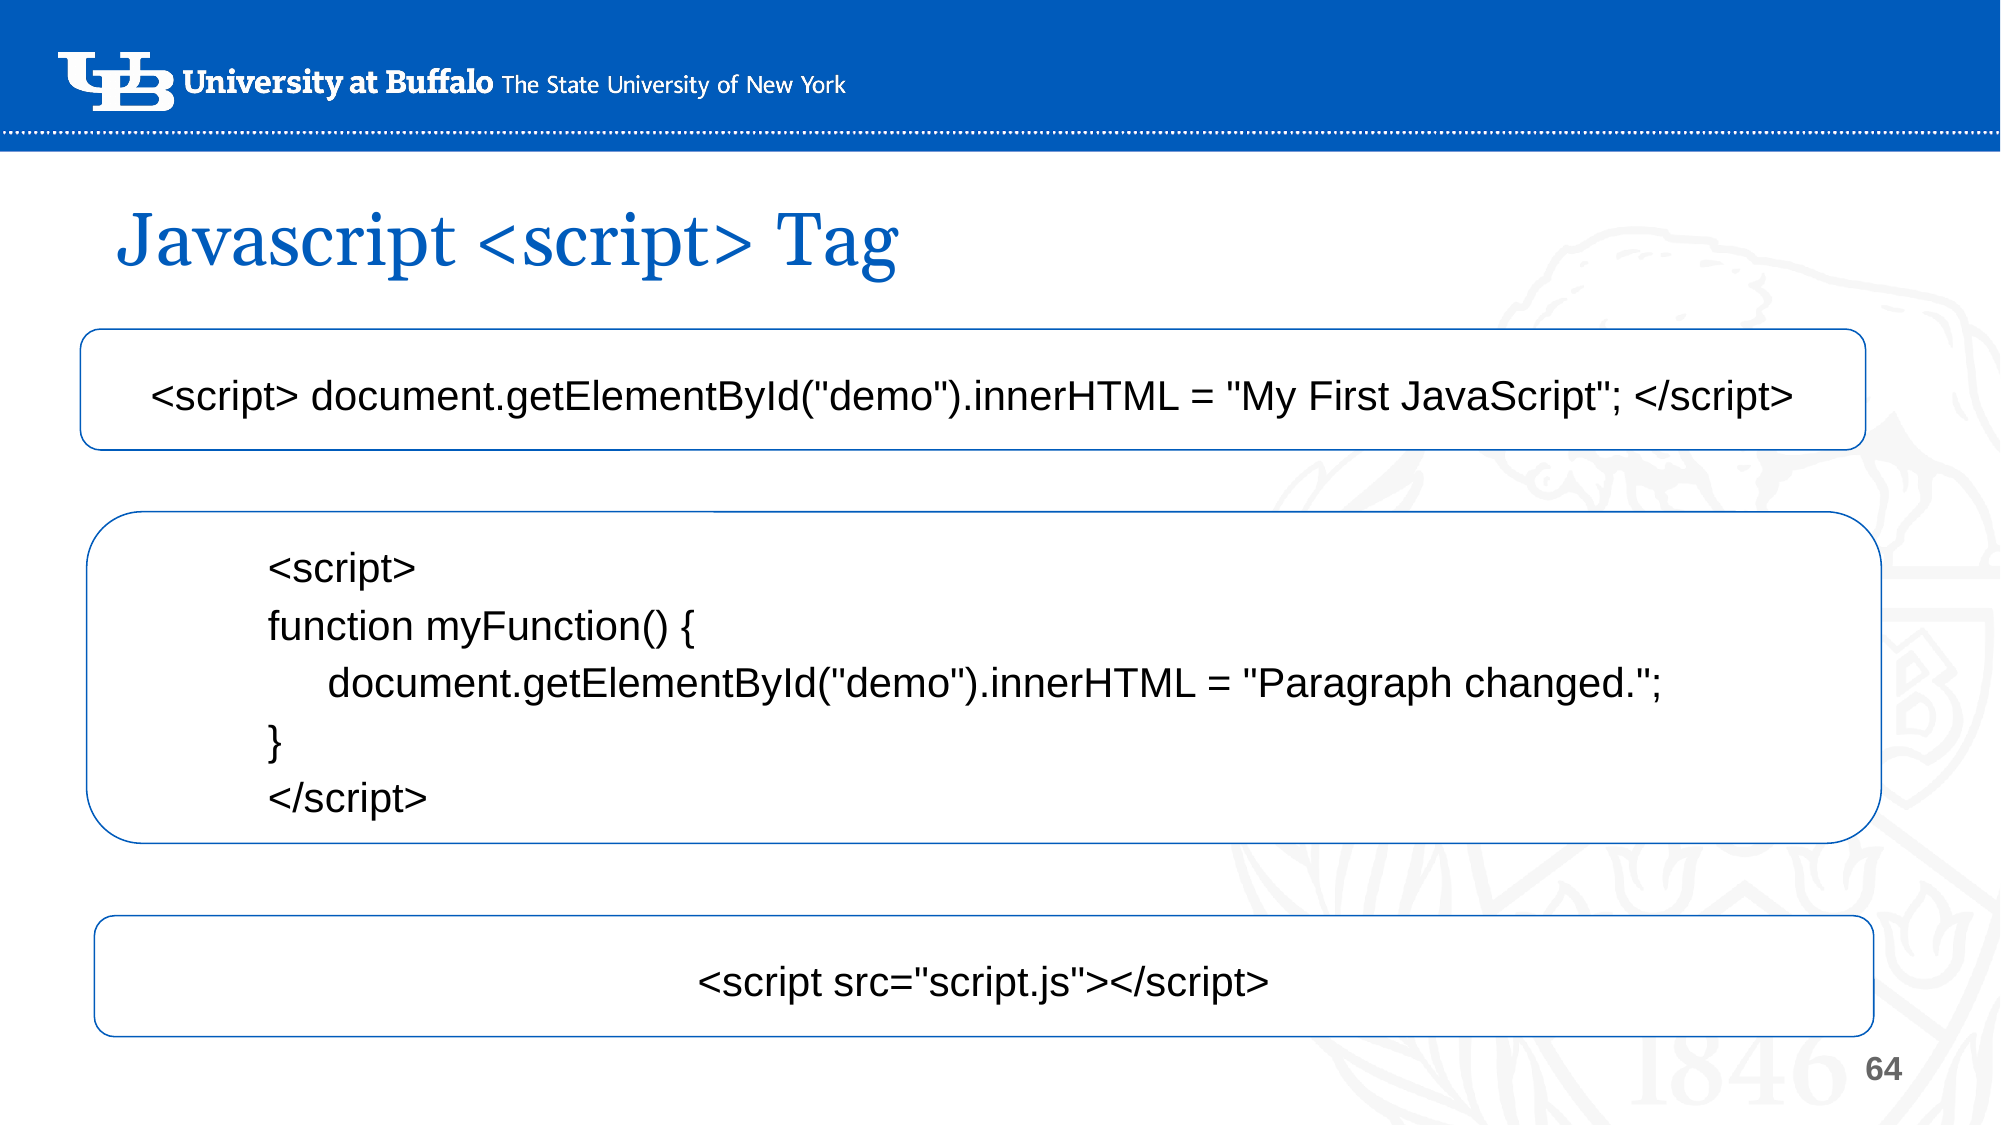

Javascript <script> Tag
<script> document.getElementById("demo").innerHTML = "My First JavaScript"; </script>
<script>
function myFunction() {
  document.getElementById("demo").innerHTML = "Paragraph changed.";
}
</script>
<script src="script.js"></script>
64